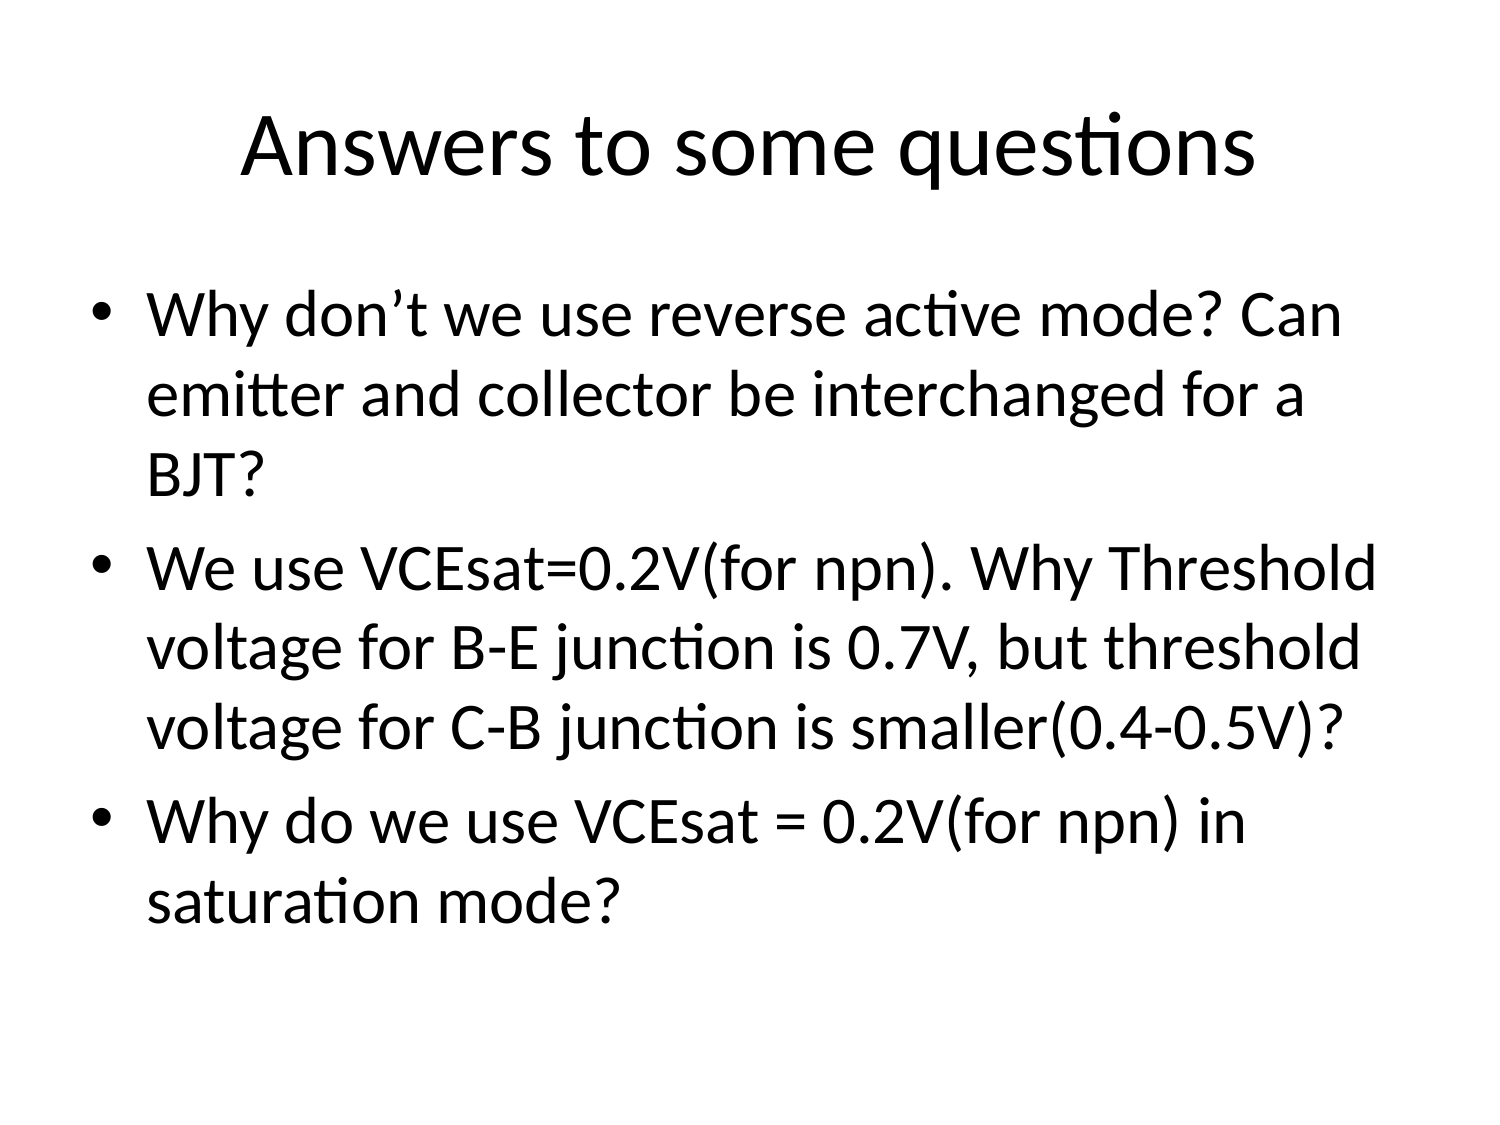

# Answers to some questions
Why don’t we use reverse active mode? Can emitter and collector be interchanged for a BJT?
We use VCEsat=0.2V(for npn). Why Threshold voltage for B-E junction is 0.7V, but threshold voltage for C-B junction is smaller(0.4-0.5V)?
Why do we use VCEsat = 0.2V(for npn) in saturation mode?